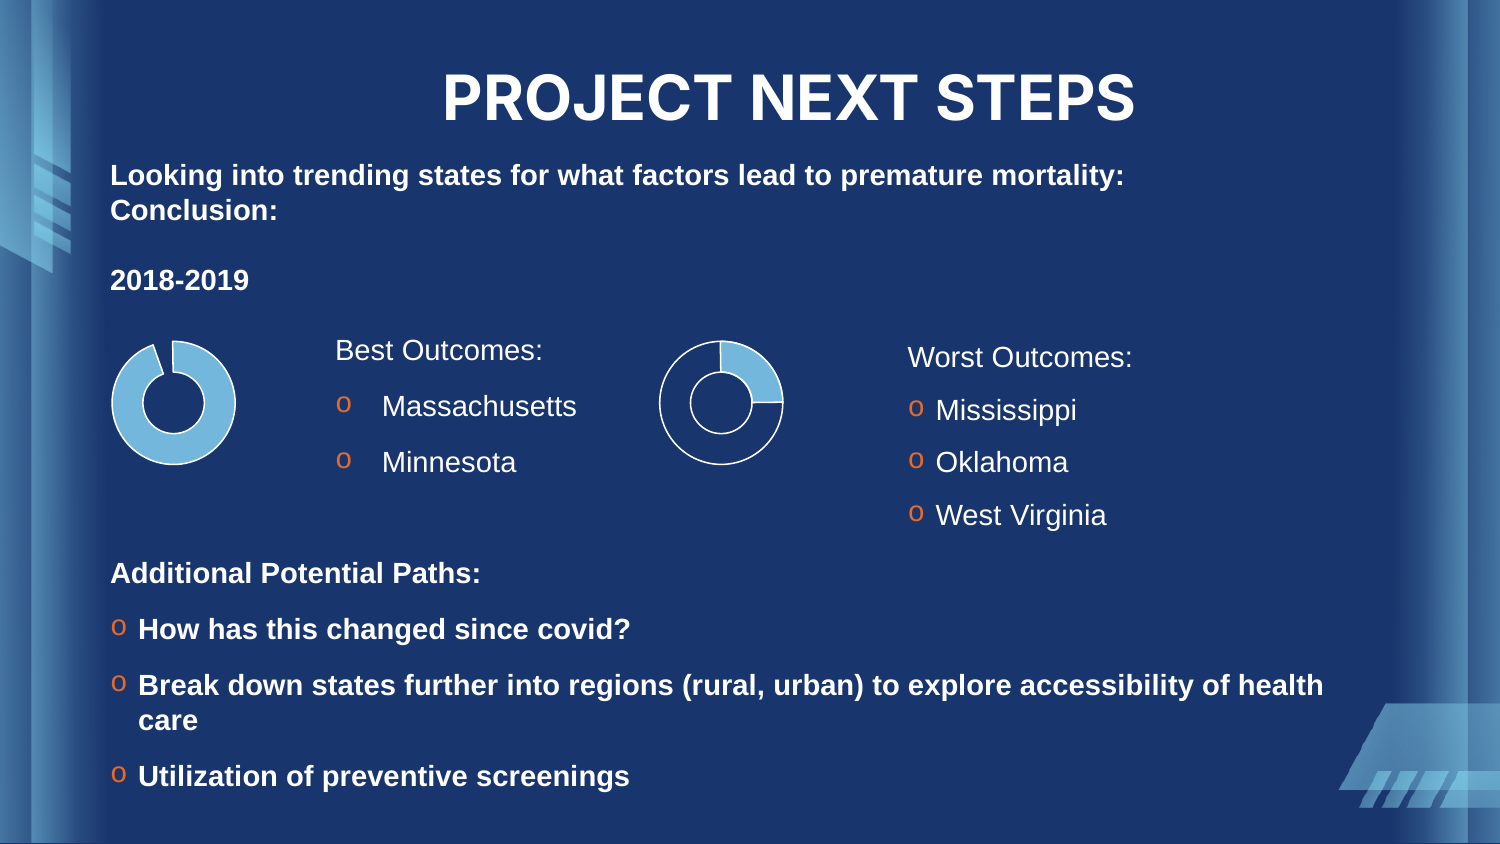

PROJECT NEXT STEPS
Looking into trending states for what factors lead to premature mortality:
Conclusion:

2018-2019

Best Outcomes:
Massachusetts
Minnesota

Additional Potential Paths:
How has this changed since covid?
Break down states further into regions (rural, urban) to explore accessibility of health care
Utilization of preventive screenings
Worst Outcomes:
Mississippi
Oklahoma
West Virginia